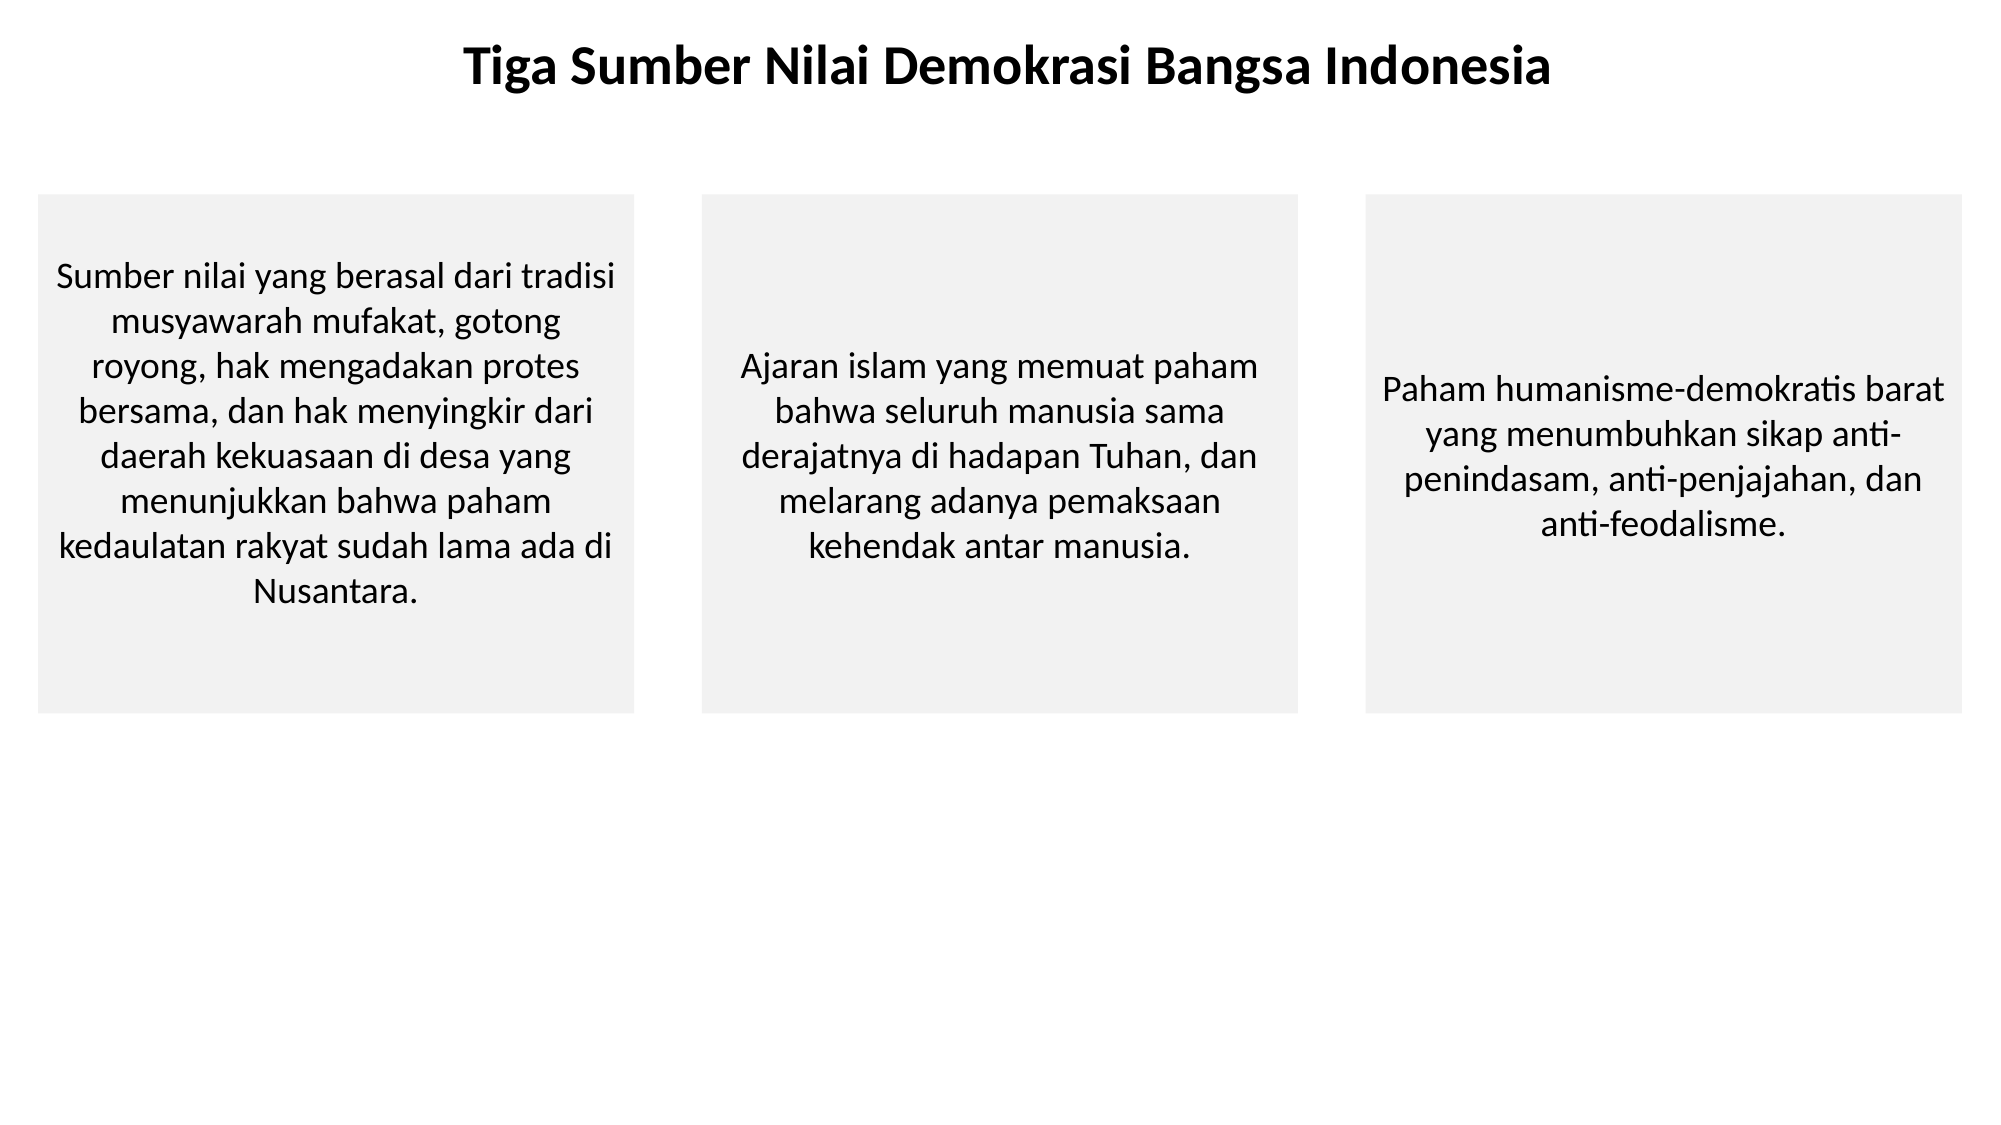

Tiga Sumber Nilai Demokrasi Bangsa Indonesia
Ajaran islam yang memuat paham bahwa seluruh manusia sama derajatnya di hadapan Tuhan, dan melarang adanya pemaksaan kehendak antar manusia.
Sumber nilai yang berasal dari tradisi musyawarah mufakat, gotong royong, hak mengadakan protes bersama, dan hak menyingkir dari daerah kekuasaan di desa yang menunjukkan bahwa paham kedaulatan rakyat sudah lama ada di Nusantara.

Paham humanisme-demokratis barat yang menumbuhkan sikap anti-penindasam, anti-penjajahan, dan anti-feodalisme.